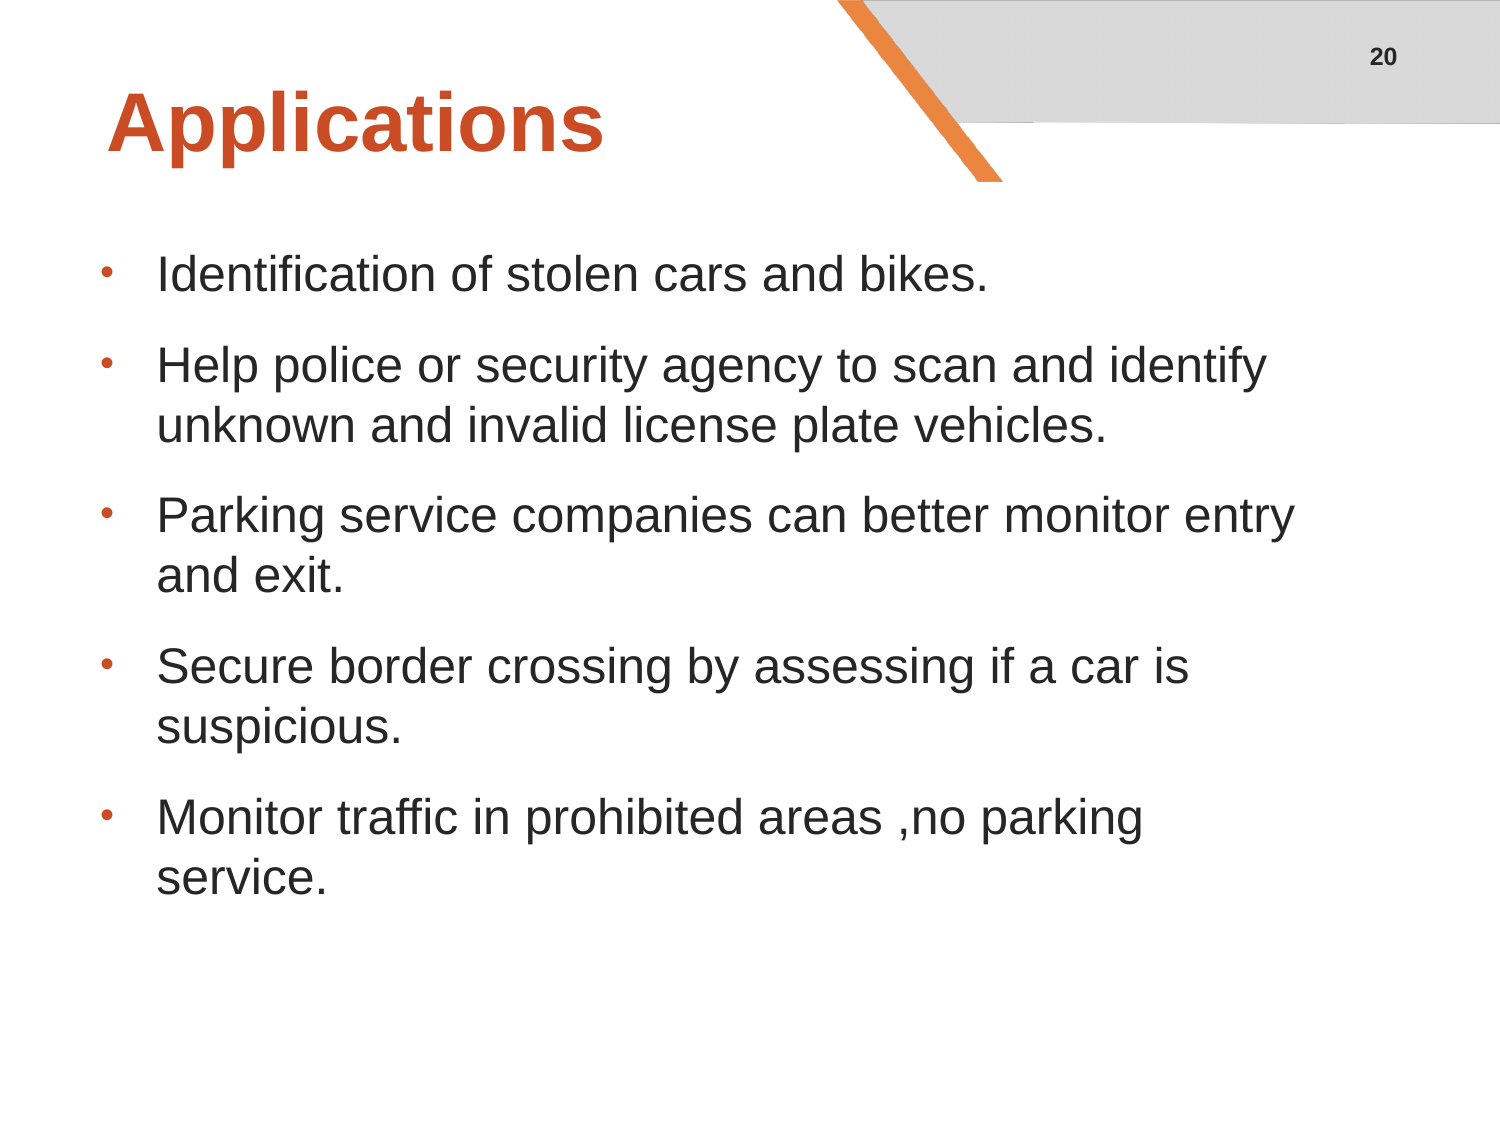

20
# Applications
Identification of stolen cars and bikes.
Help police or security agency to scan and identify unknown and invalid license plate vehicles.
Parking service companies can better monitor entry and exit.
Secure border crossing by assessing if a car is suspicious.
Monitor traffic in prohibited areas ,no parking service.